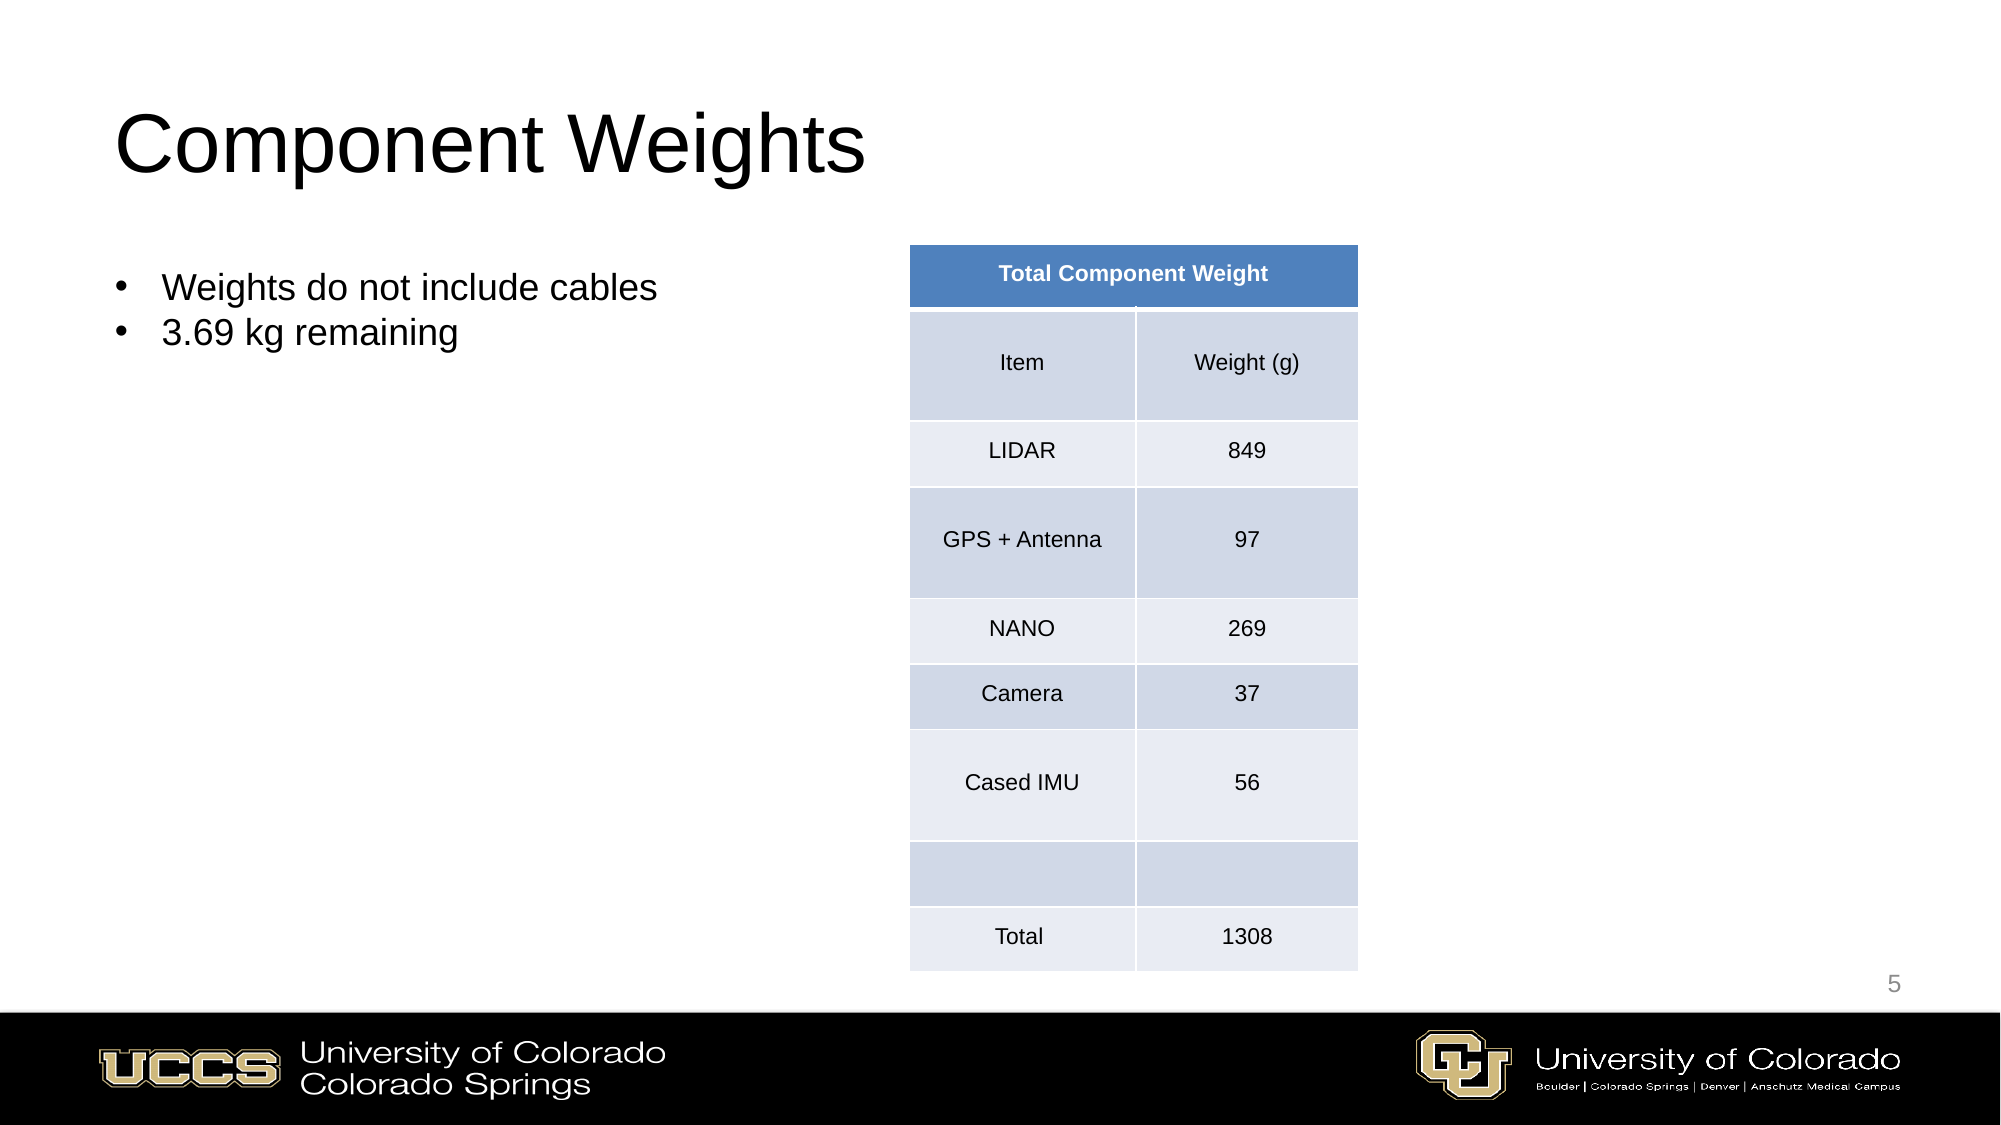

# Component Weights
| Total Component Weight |  |
| --- | --- |
| Item | Weight (g) |
| LIDAR | 849 |
| GPS + Antenna | 97 |
| NANO | 269 |
| Camera | 37 |
| Cased IMU | 56 |
|  |  |
| Total | 1308 |
Weights do not include cables
3.69 kg remaining
5